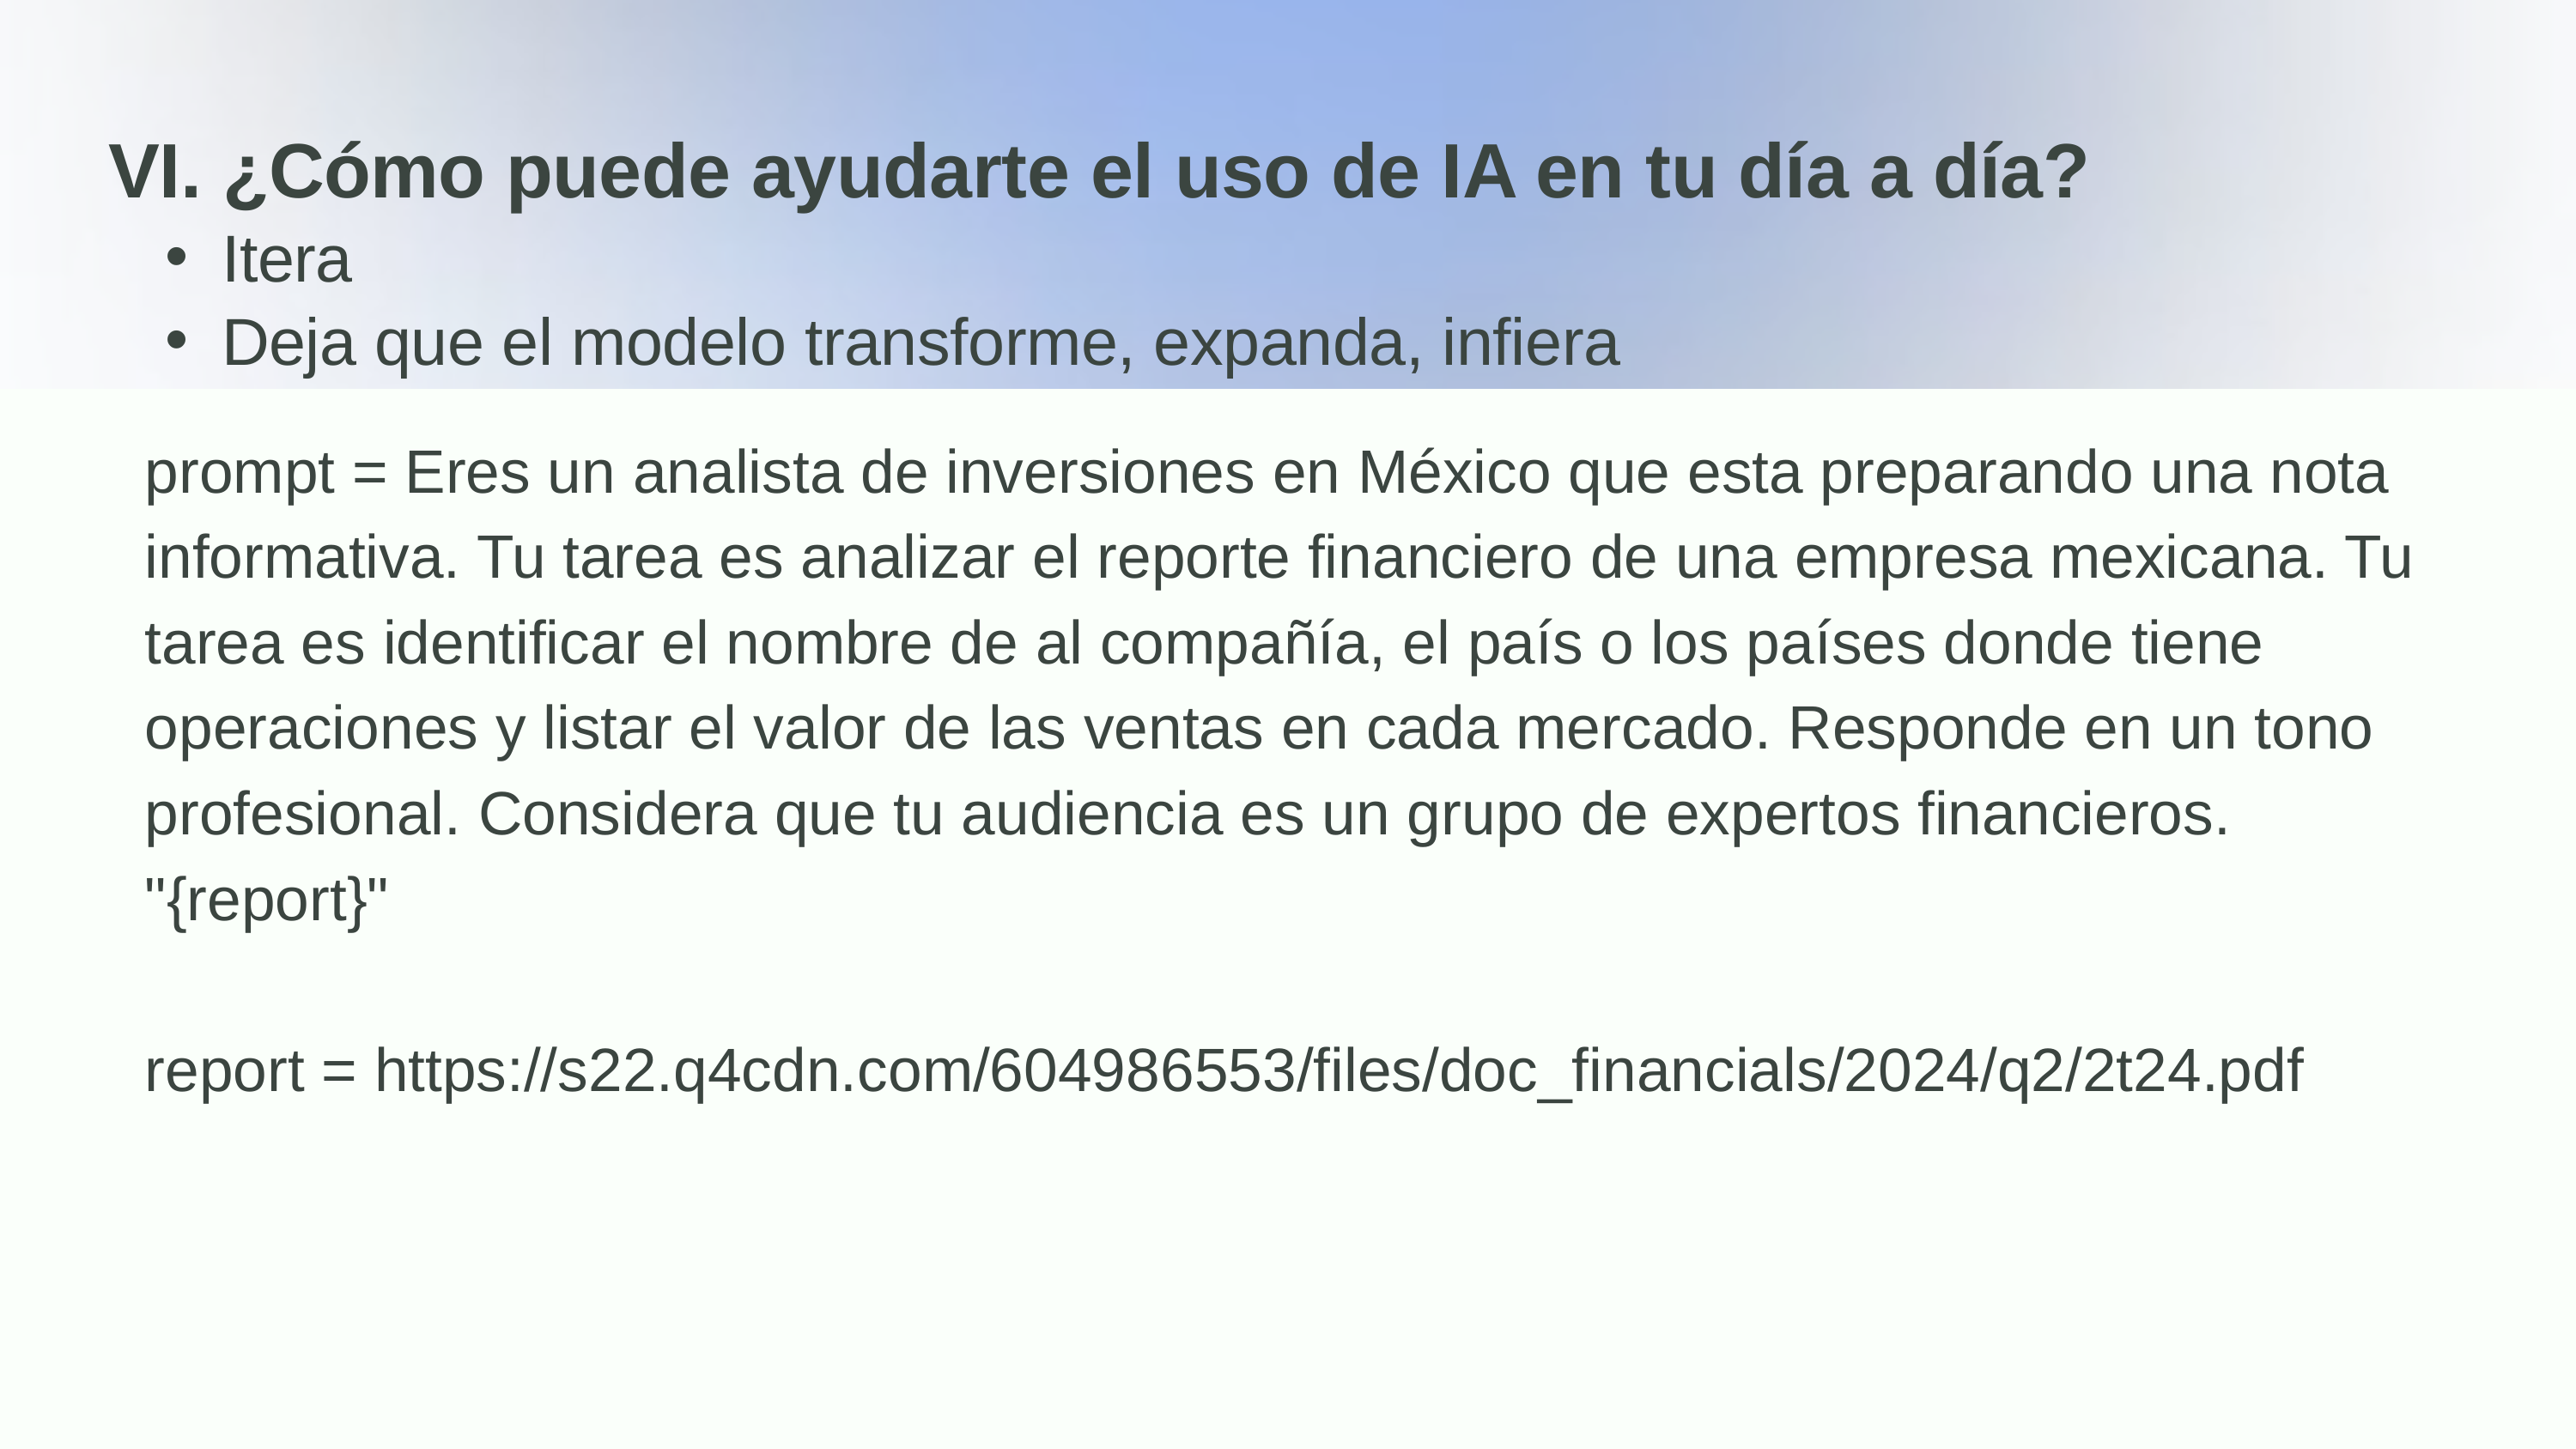

VI. ¿Cómo puede ayudarte el uso de IA en tu día a día?
Itera
Deja que el modelo transforme, expanda, infiera
prompt = Eres un analista de inversiones en México que esta preparando una nota informativa. Tu tarea es analizar el reporte financiero de una empresa mexicana. Tu tarea es identificar el nombre de al compañía, el país o los países donde tiene operaciones y listar el valor de las ventas en cada mercado. Responde en un tono profesional. Considera que tu audiencia es un grupo de expertos financieros. "{report}"

report = https://s22.q4cdn.com/604986553/files/doc_financials/2024/q2/2t24.pdf